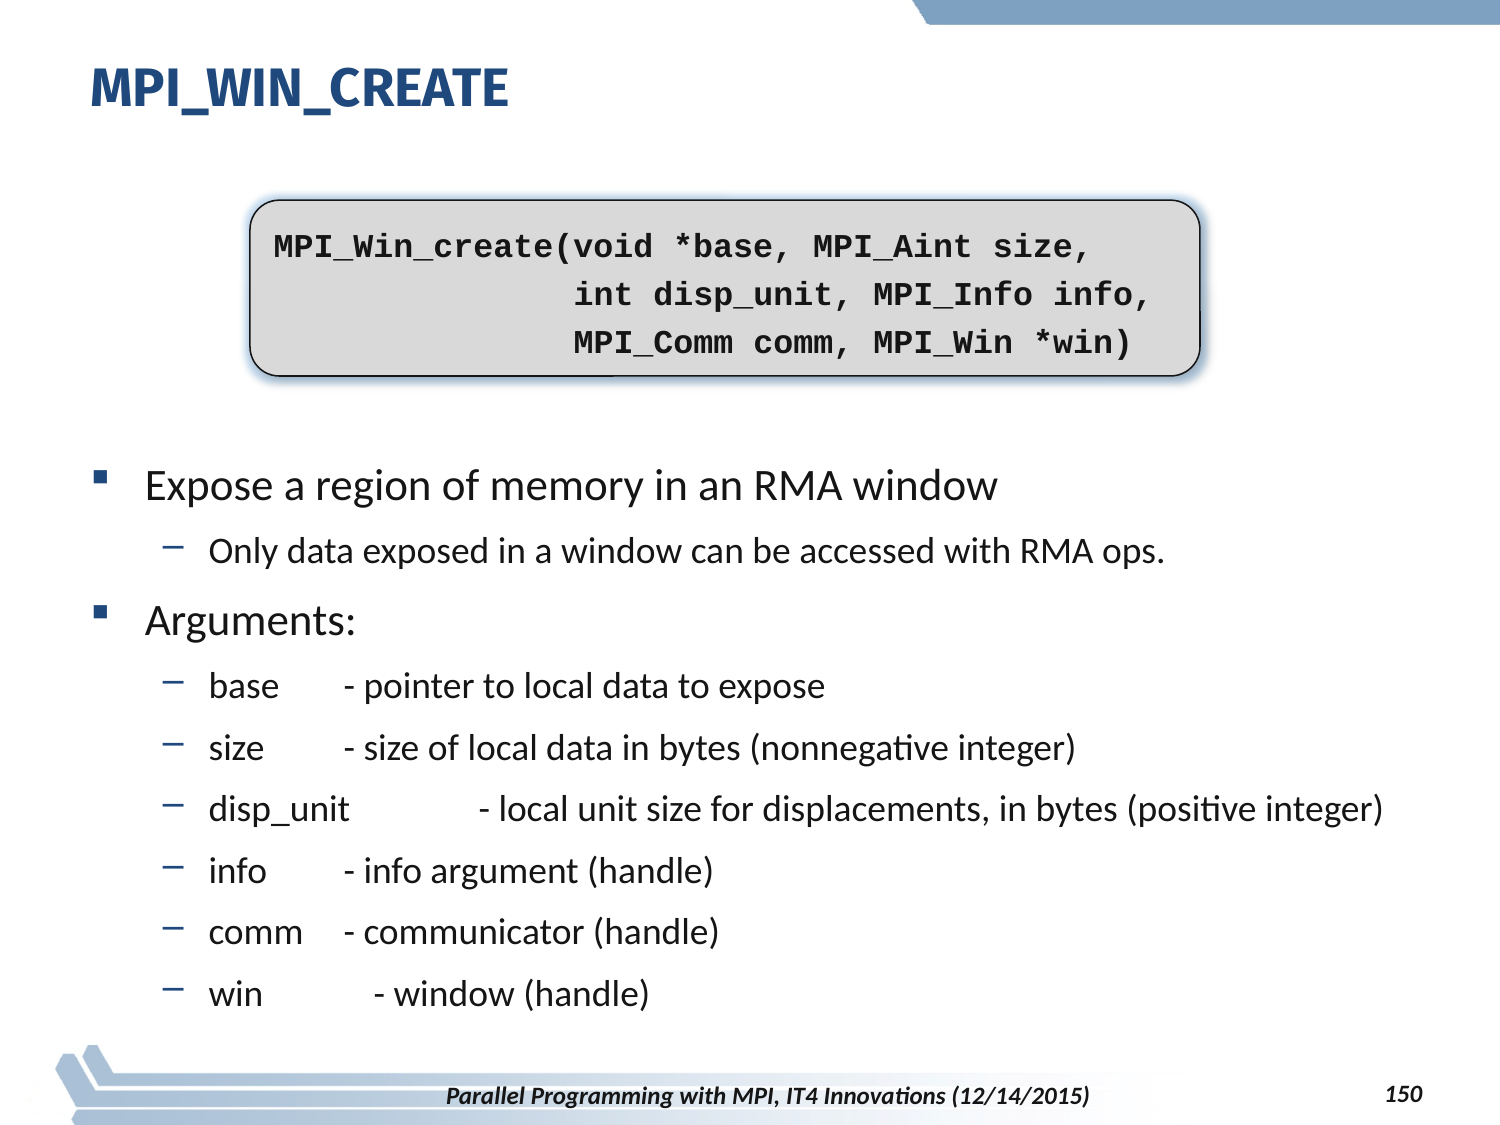

# MPI_WIN_CREATE
MPI_Win_create(void *base, MPI_Aint size,
		int disp_unit, MPI_Info info,
		MPI_Comm comm, MPI_Win *win)
Expose a region of memory in an RMA window
Only data exposed in a window can be accessed with RMA ops.
Arguments:
base	- pointer to local data to expose
size	- size of local data in bytes (nonnegative integer)
disp_unit	- local unit size for displacements, in bytes (positive integer)
info	- info argument (handle)
comm	- communicator (handle)
win             - window (handle)
150
Parallel Programming with MPI, IT4 Innovations (12/14/2015)